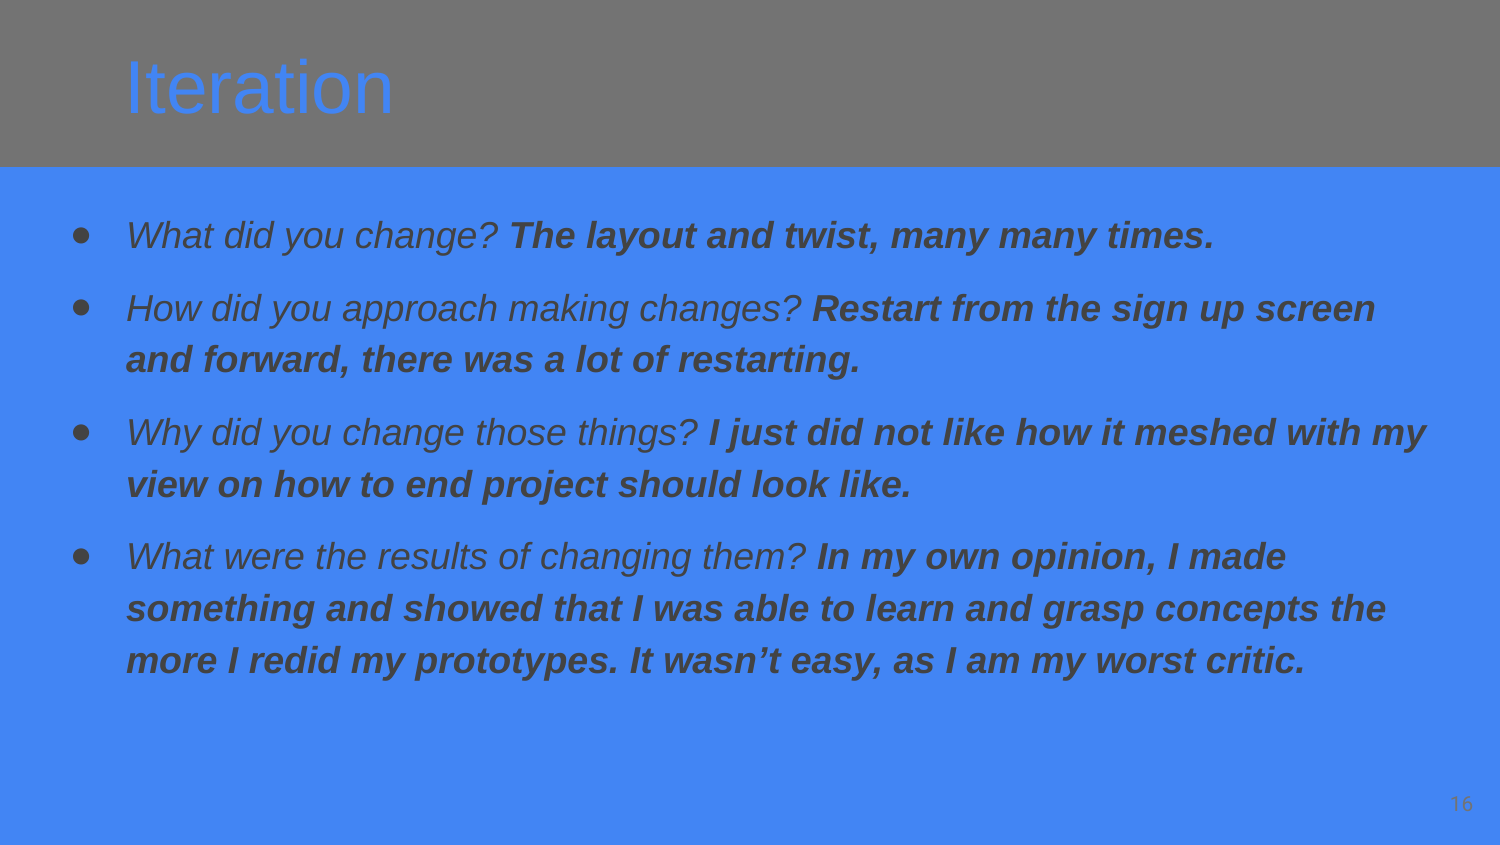

Iteration
What did you change? The layout and twist, many many times.
How did you approach making changes? Restart from the sign up screen and forward, there was a lot of restarting.
Why did you change those things? I just did not like how it meshed with my view on how to end project should look like.
What were the results of changing them? In my own opinion, I made something and showed that I was able to learn and grasp concepts the more I redid my prototypes. It wasn’t easy, as I am my worst critic.
16